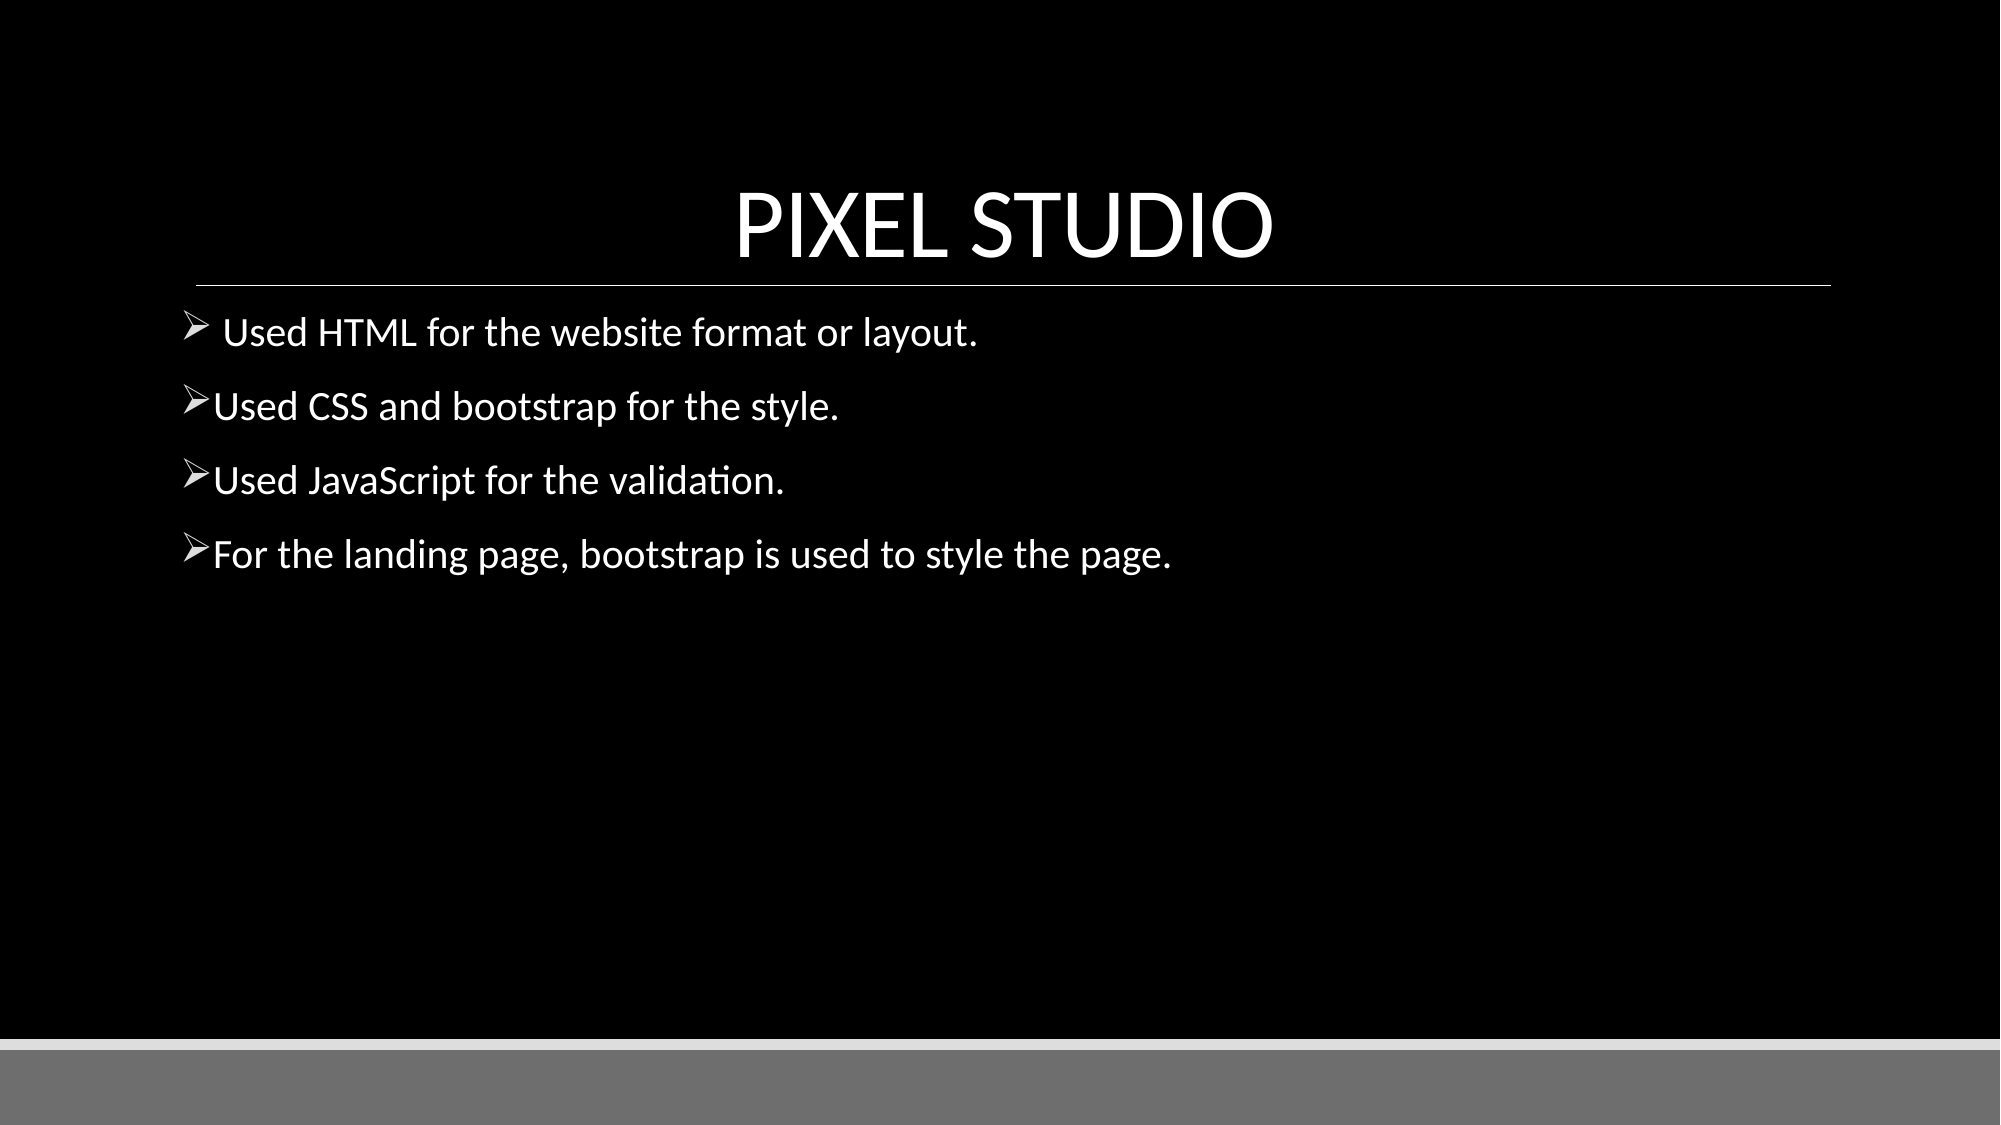

# PIXEL STUDIO
 Used HTML for the website format or layout.
Used CSS and bootstrap for the style.
Used JavaScript for the validation.
For the landing page, bootstrap is used to style the page.